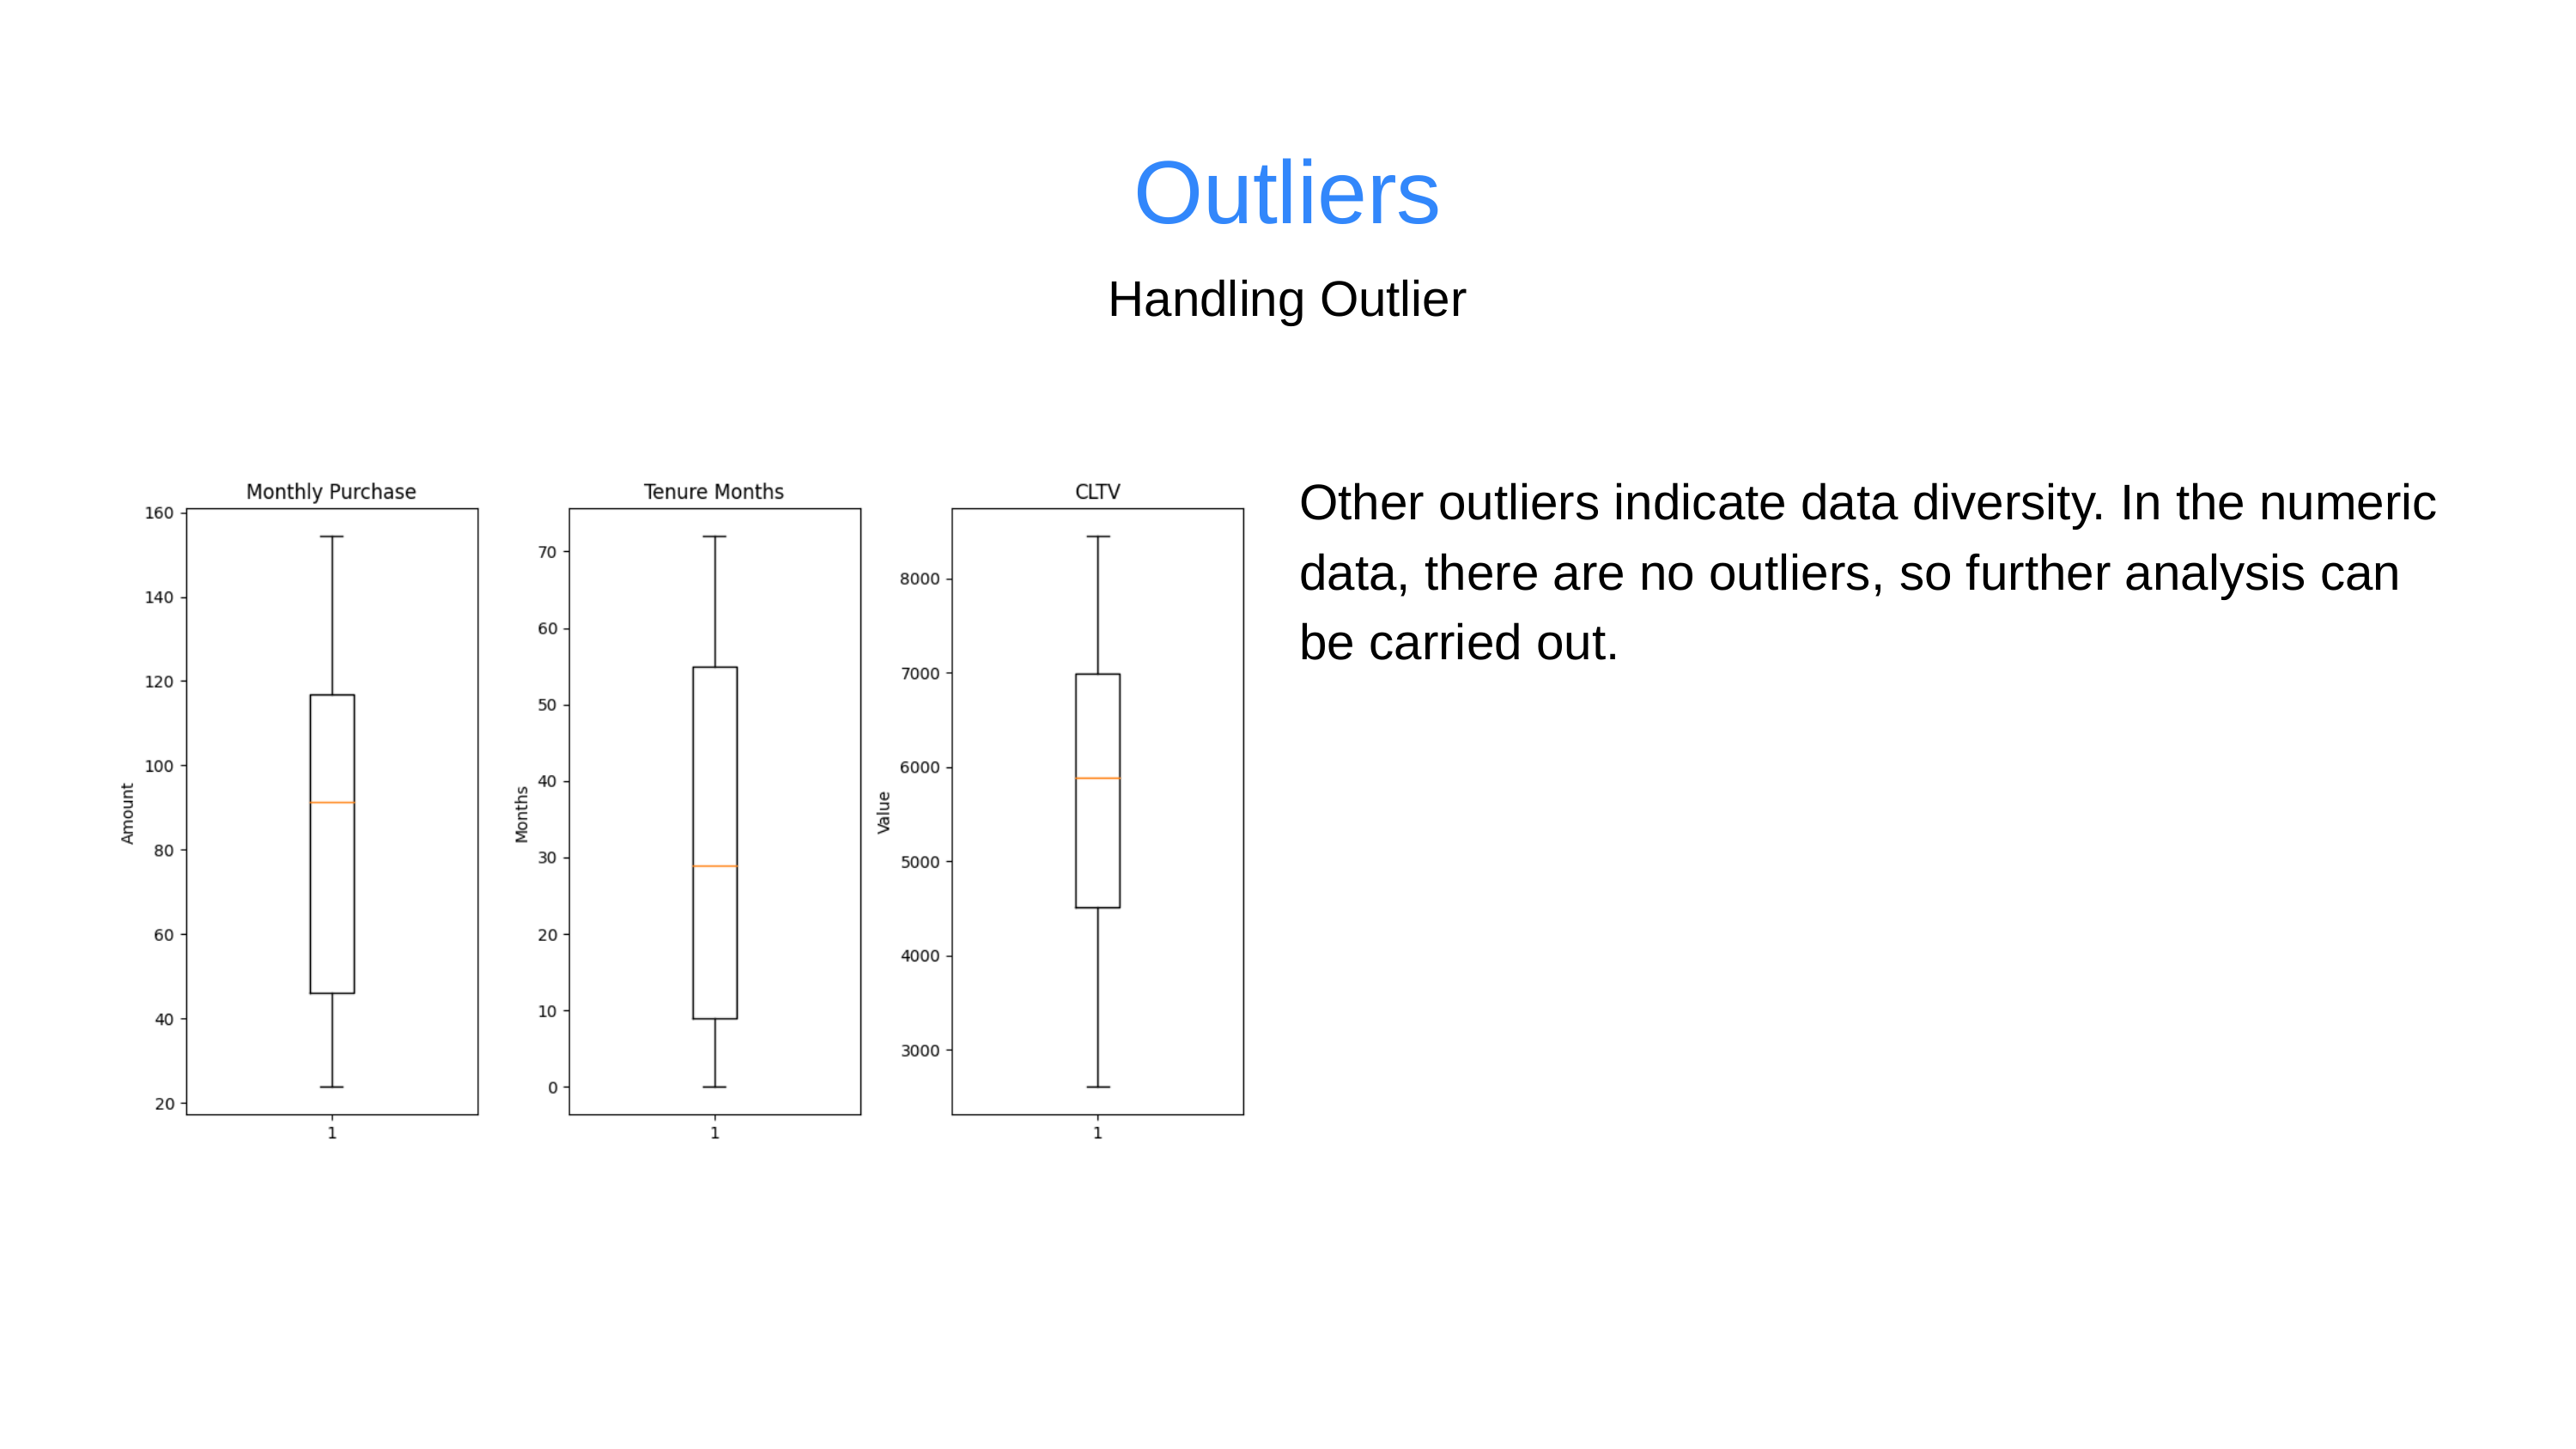

Outliers
Handling Outlier
Other outliers indicate data diversity. In the numeric data, there are no outliers, so further analysis can be carried out.